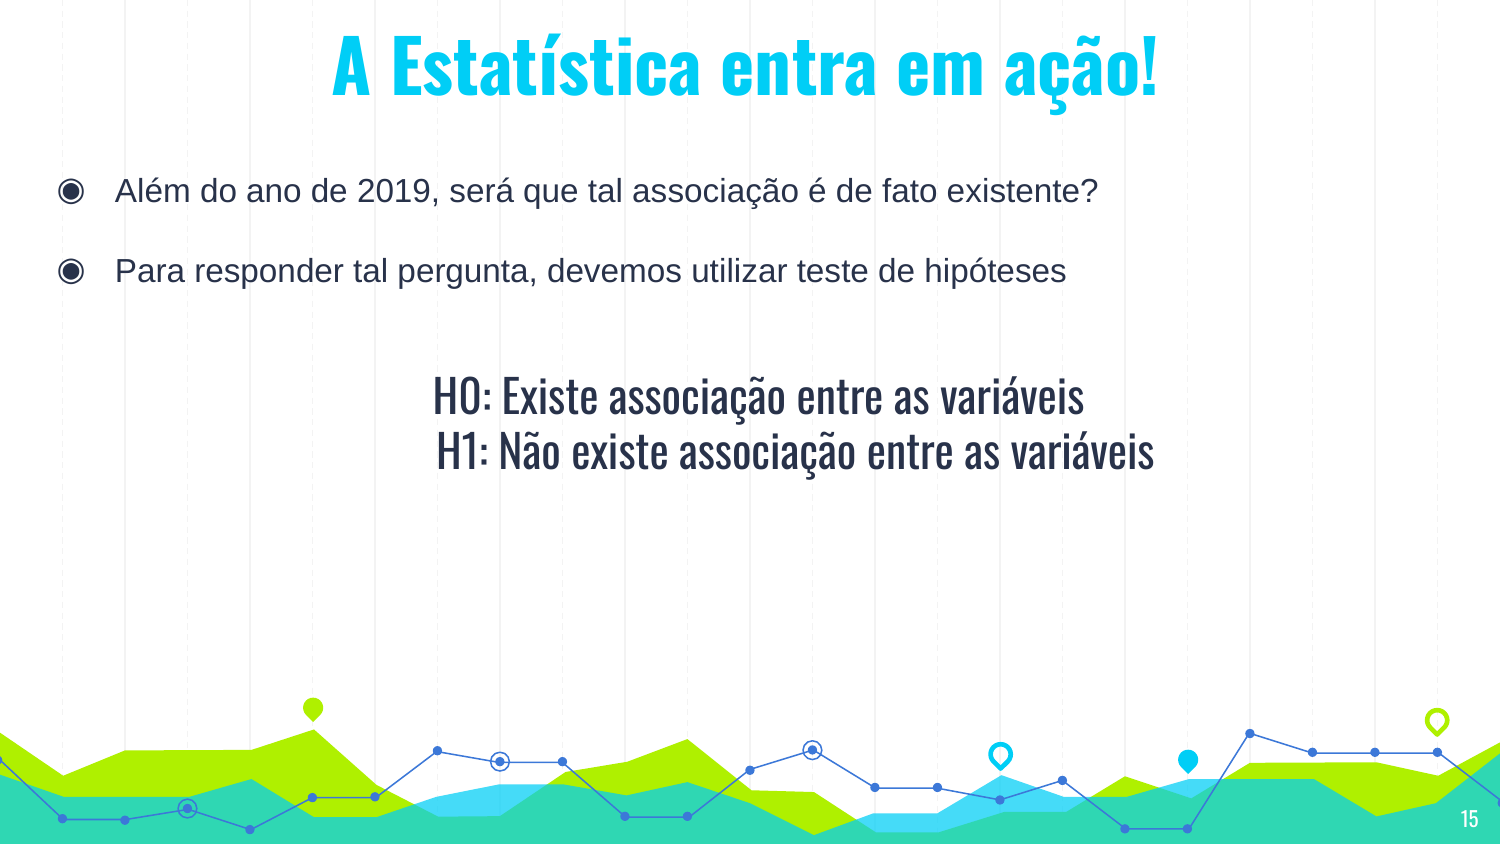

# A Estatística entra em ação!
Além do ano de 2019, será que tal associação é de fato existente?

Para responder tal pergunta, devemos utilizar teste de hipóteses

H0: Existe associação entre as variáveis
       H1: Não existe associação entre as variáveis

15